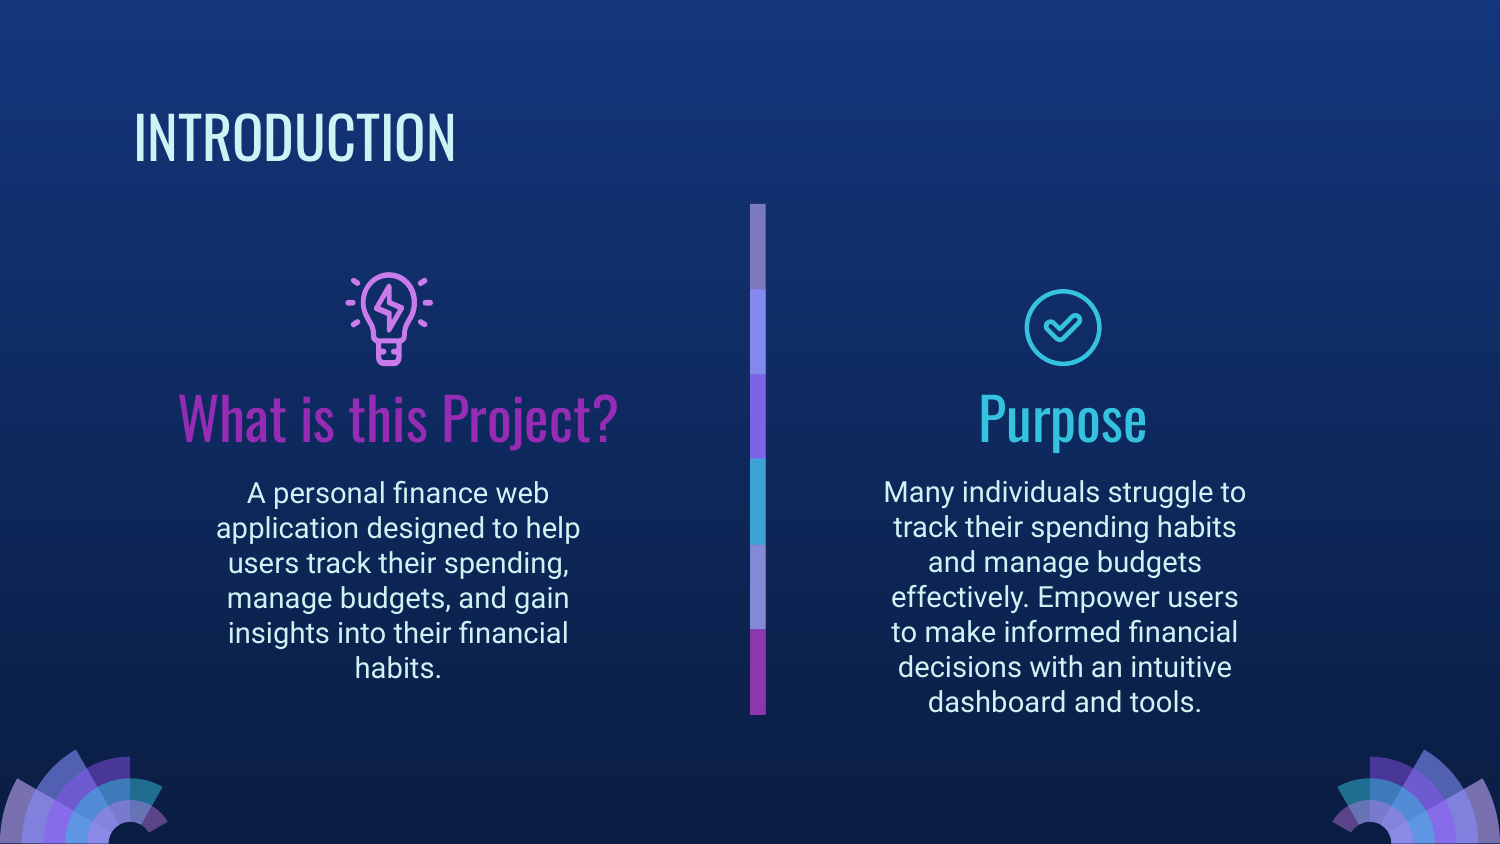

INTRODUCTION

# Purpose
What is this Project?
Many individuals struggle to track their spending habits and manage budgets effectively. Empower users to make informed financial decisions with an intuitive dashboard and tools.
A personal finance web application designed to help users track their spending, manage budgets, and gain insights into their financial habits.